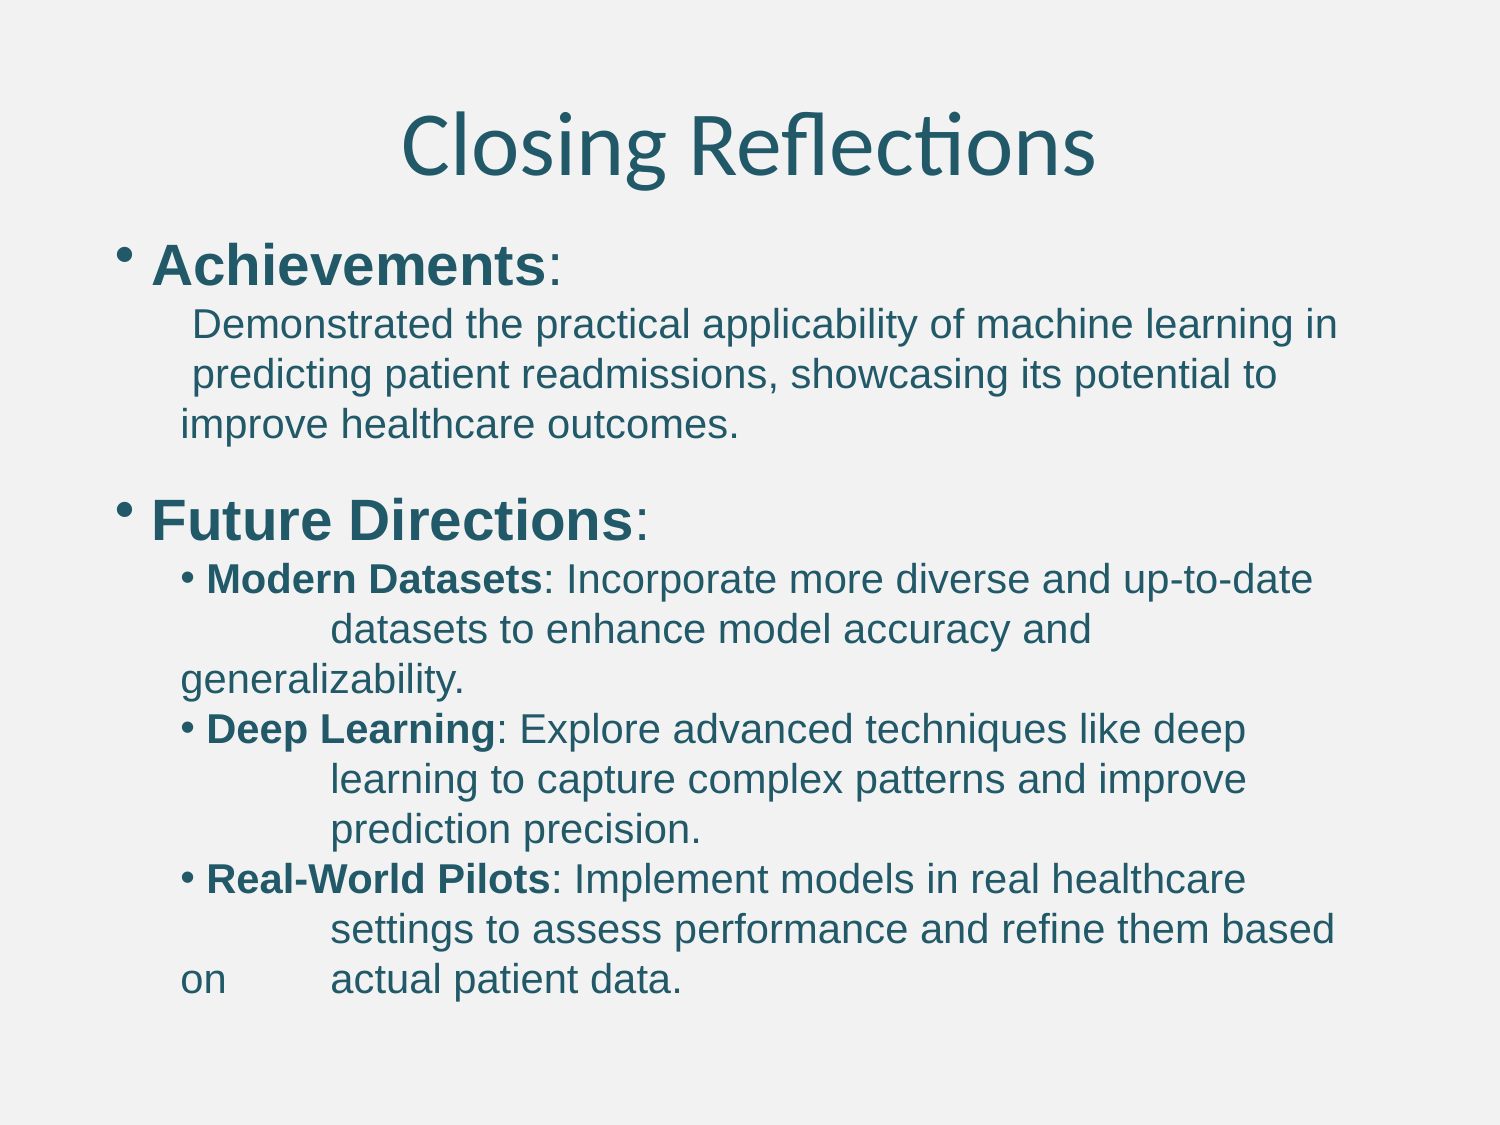

# Closing Reflections
 Achievements:
 Demonstrated the practical applicability of machine learning in
 predicting patient readmissions, showcasing its potential to improve healthcare outcomes.

 Future Directions:
 Modern Datasets: Incorporate more diverse and up-to-date 	datasets to enhance model accuracy and generalizability.
 Deep Learning: Explore advanced techniques like deep 	learning to capture complex patterns and improve 	prediction precision.
 Real-World Pilots: Implement models in real healthcare 	settings to assess performance and refine them based on 	actual patient data.